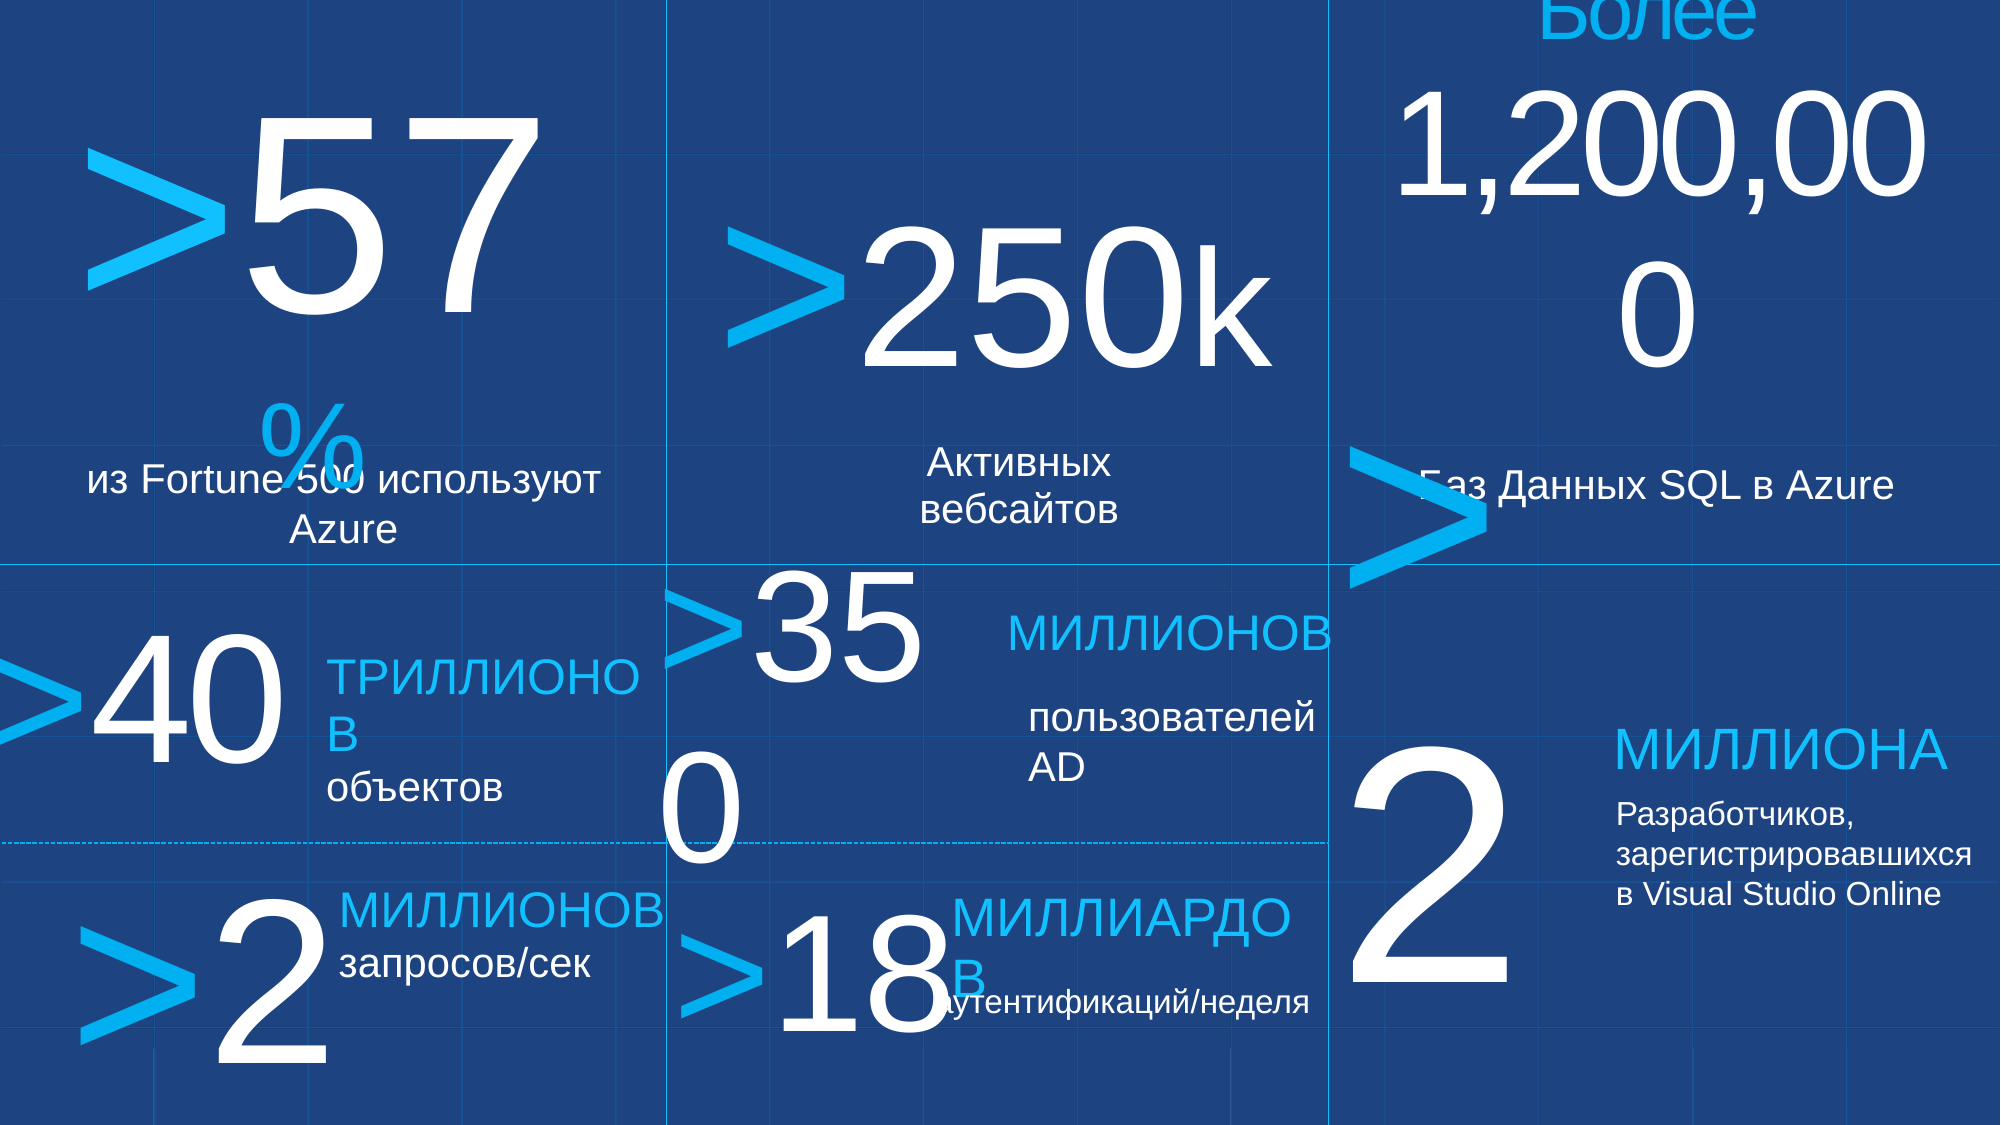

>57%
из Fortune 500 используют Azure
Более  1,200,000
Баз Данных SQL в Azure
>250k
Активных вебсайтов
>40
ТРИЛЛИОНОВ
объектов
МИЛЛИОНОВ
>350
пользователей
AD
>2
МИЛЛИОНА

Разработчиков, зарегистрировавшихся в Visual Studio Online

>2
МИЛЛИОНОВ
запросов/сек
>18
МИЛЛИАРДОВ
аутентификаций/неделя